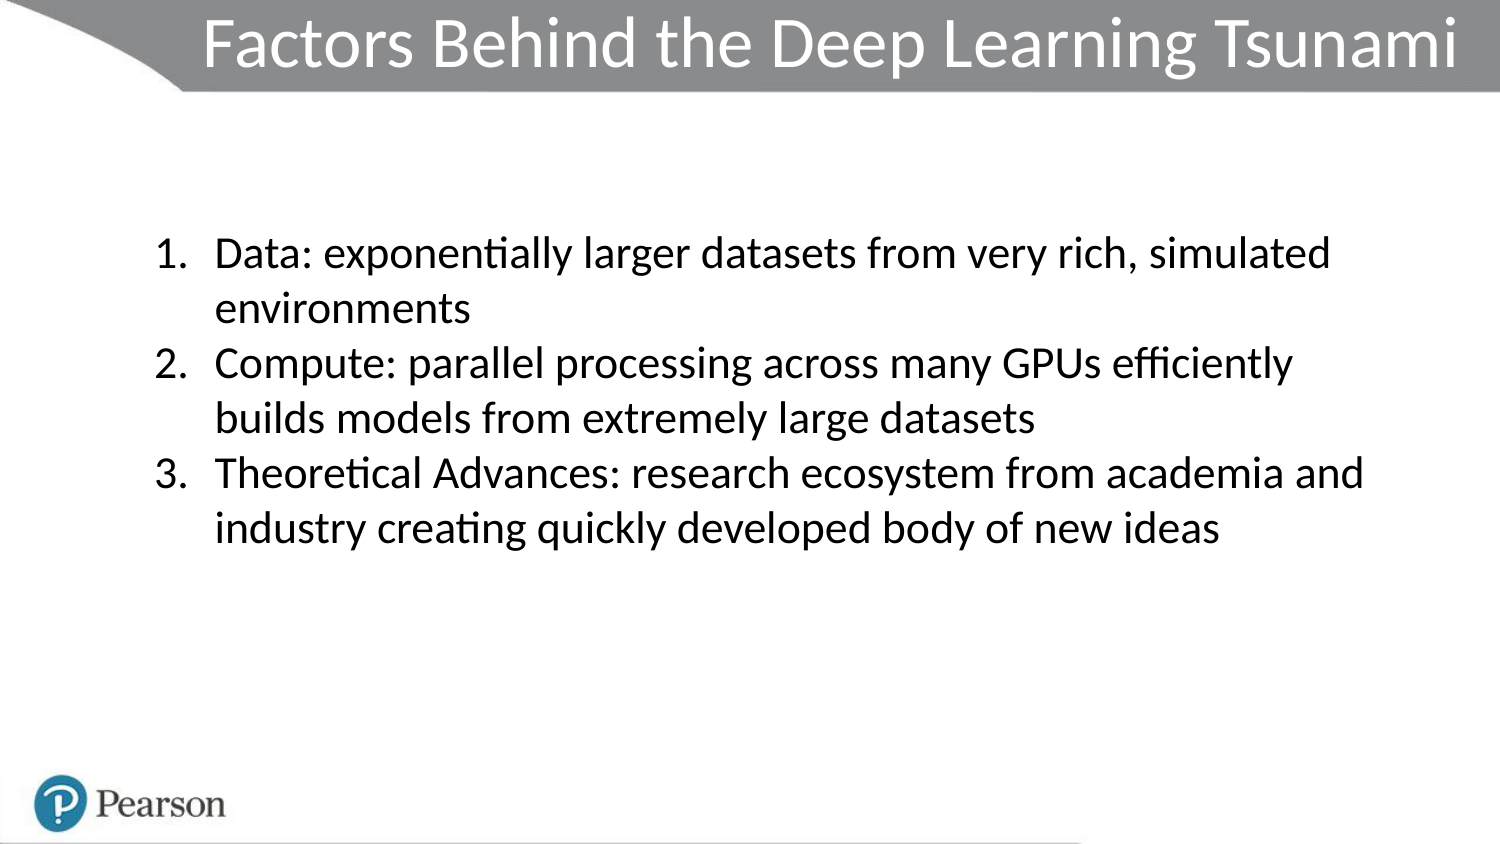

Factors Behind the Deep Learning Tsunami
Data: exponentially larger datasets from very rich, simulated environments
Compute: parallel processing across many GPUs efficiently builds models from extremely large datasets
Theoretical Advances: research ecosystem from academia and industry creating quickly developed body of new ideas